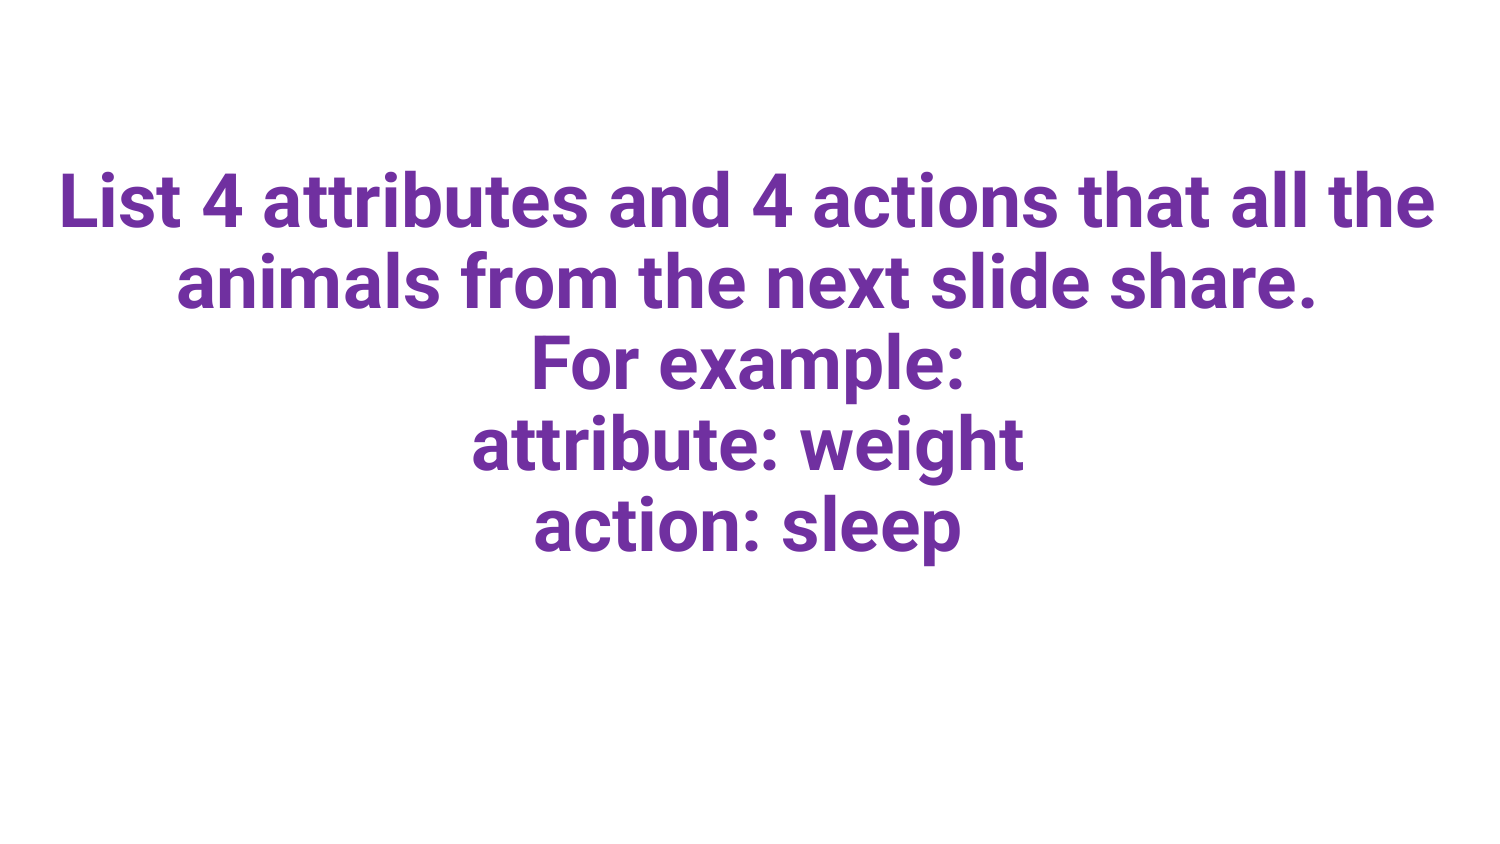

# List 4 attributes and 4 actions that all the animals from the next slide share. For example: attribute: weight action: sleep